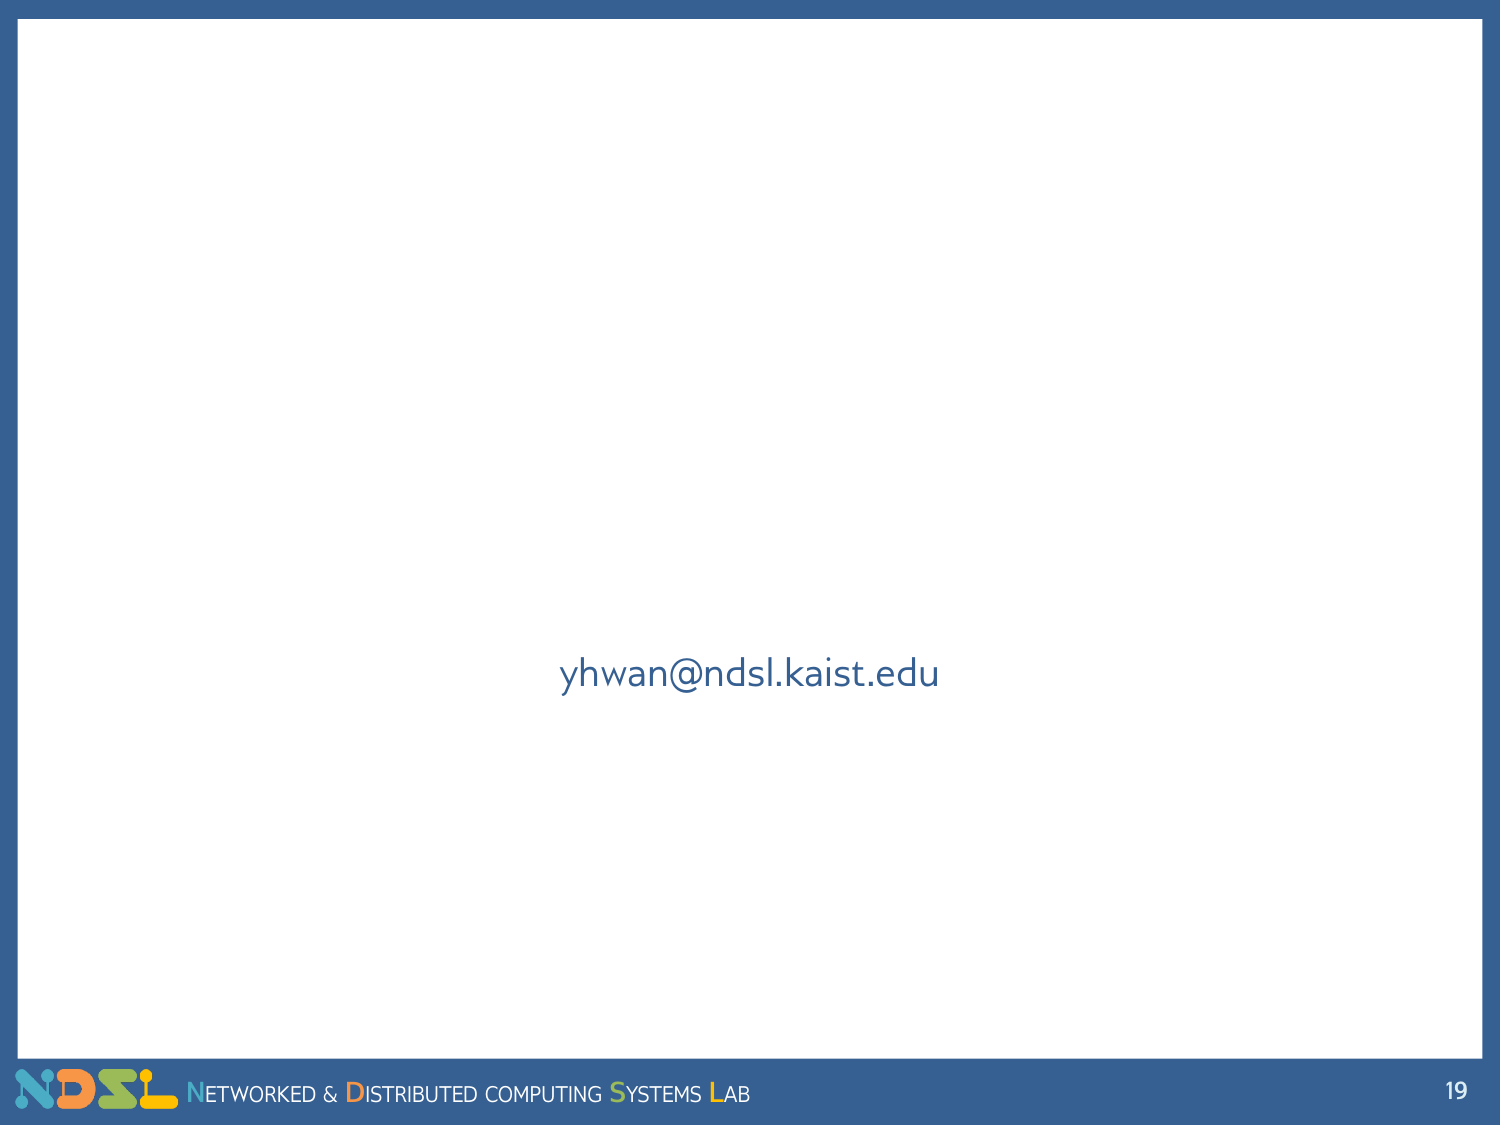

# Thank You! Any Questions?
yhwan@ndsl.kaist.edu
19